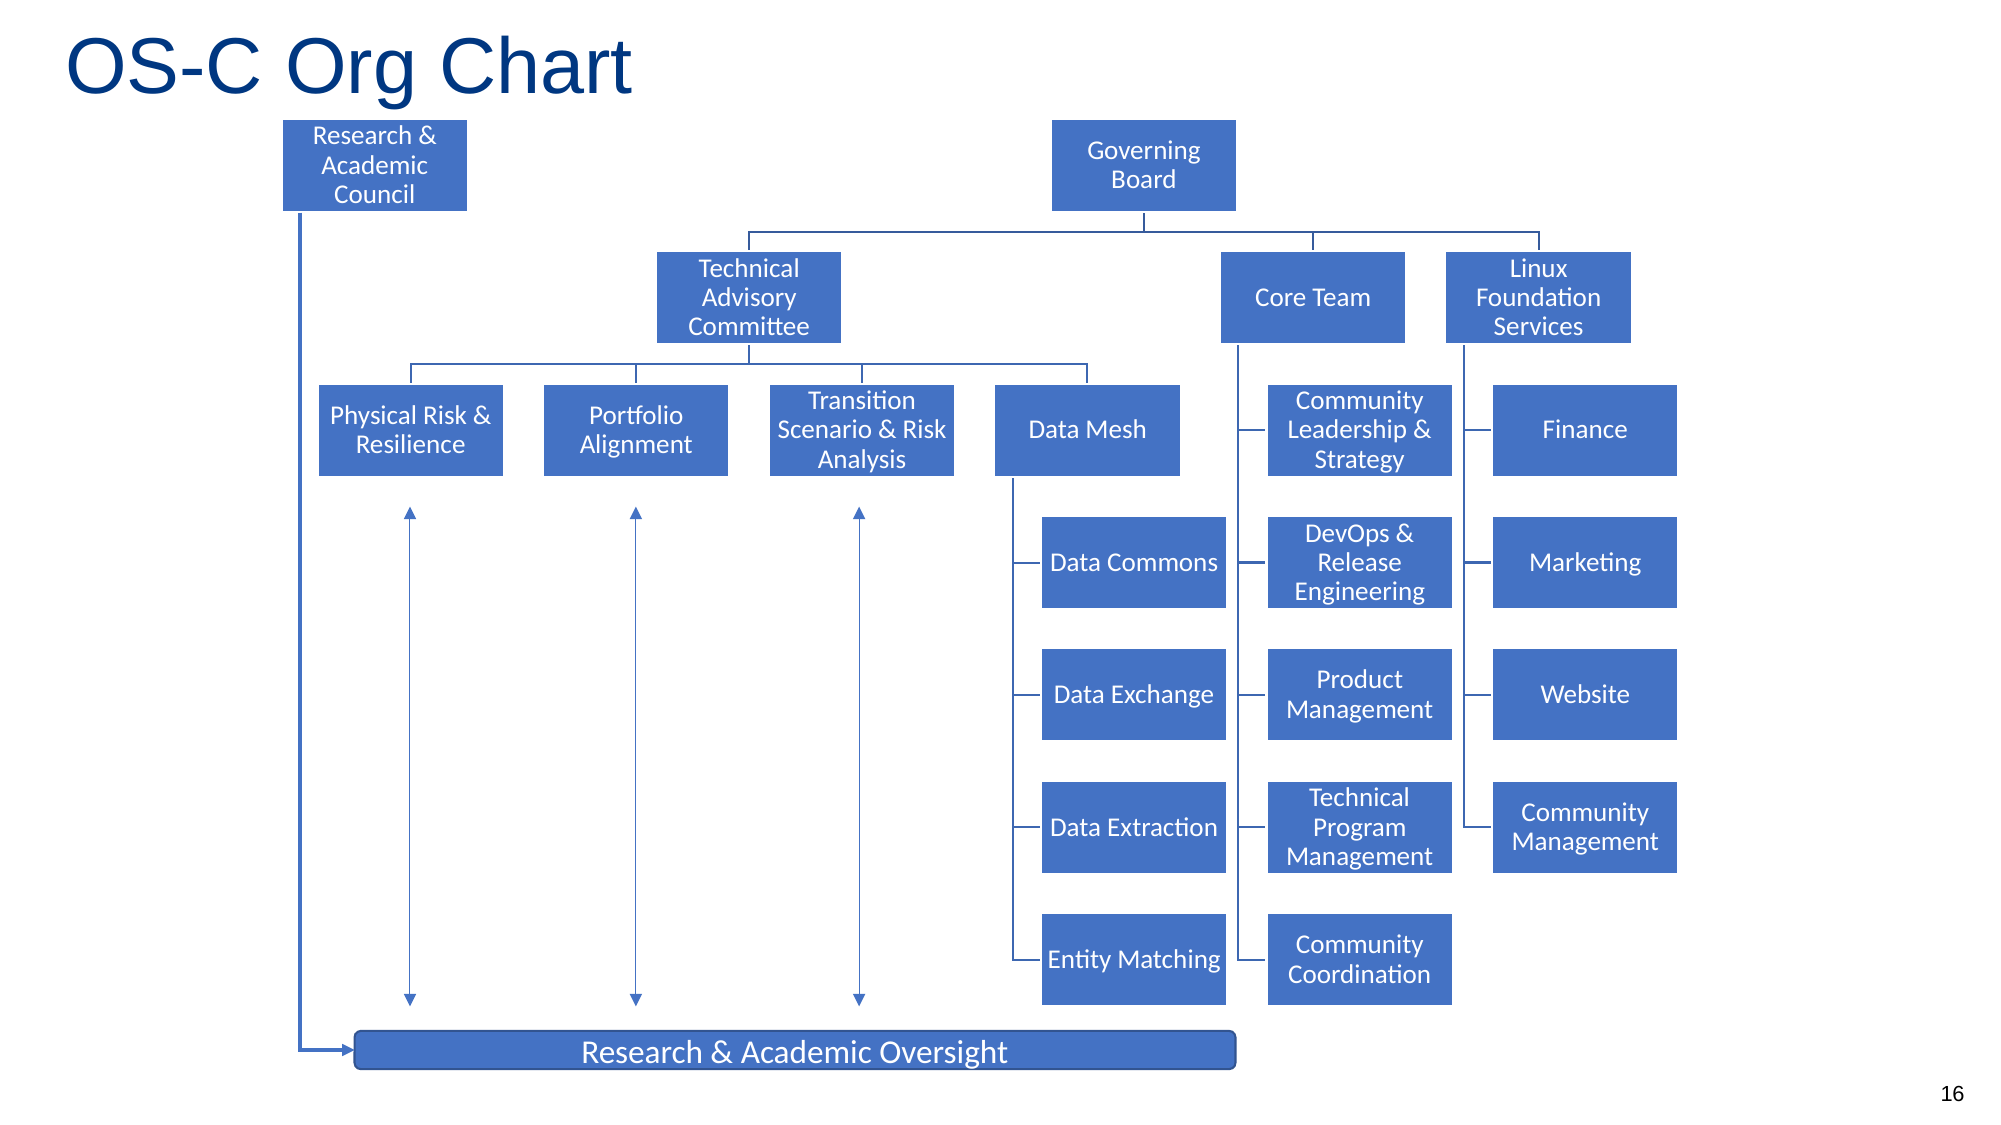

OS-C Org Chart
Research & Academic Council
Governing Board
Technical Advisory Committee
Physical Risk & Resilience
Portfolio Alignment
Transition Scenario & Risk Analysis
Data Mesh
Data Commons
Data Exchange
Data Extraction
Entity Matching
Core Team
Community Leadership & Strategy
DevOps & Release Engineering
Product Management
Technical Program Management
Community Coordination
Linux Foundation Services
Finance
Marketing
Website
Community Management
Research & Academic Oversight
16